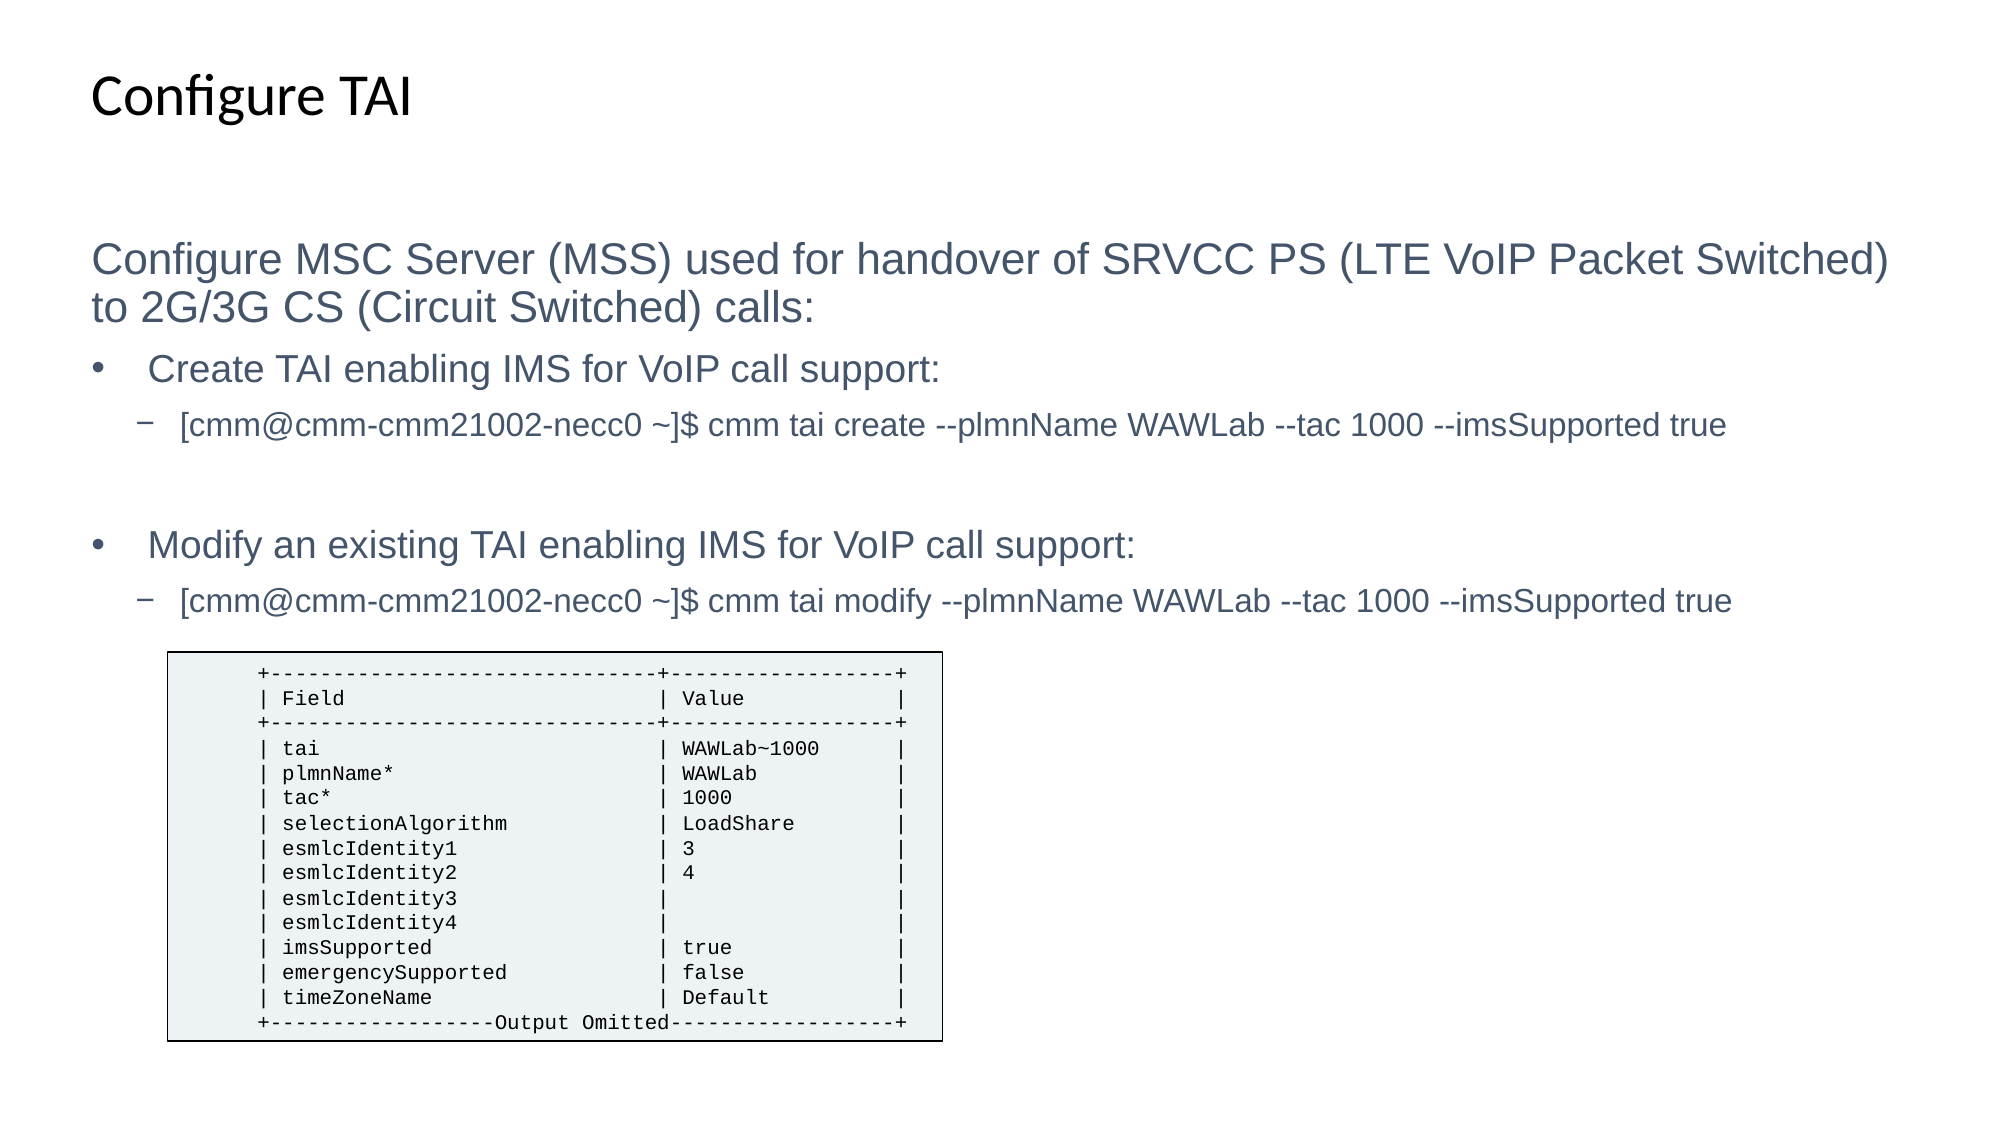

Slide excluded from Table of Contents
# Configure TAI
Configure MSC Server (MSS) used for handover of SRVCC PS (LTE VoIP Packet Switched) to 2G/3G CS (Circuit Switched) calls:
Create TAI enabling IMS for VoIP call support:
[cmm@cmm-cmm21002-necc0 ~]$ cmm tai create --plmnName WAWLab --tac 1000 --imsSupported true

Modify an existing TAI enabling IMS for VoIP call support:
[cmm@cmm-cmm21002-necc0 ~]$ cmm tai modify --plmnName WAWLab --tac 1000 --imsSupported true

+-------------------------------+------------------+
| Field                         | Value            |
+-------------------------------+------------------+
| tai                           | WAWLab~1000      |
| plmnName*                     | WAWLab           |
| tac*                          | 1000             |
| selectionAlgorithm            | LoadShare        |
| esmlcIdentity1                | 3                |
| esmlcIdentity2                | 4                |
| esmlcIdentity3                |                  |
| esmlcIdentity4                |                  |
| imsSupported                  | true             |
| emergencySupported            | false            |
| timeZoneName                  | Default          |
+------------------Output Omitted------------------+